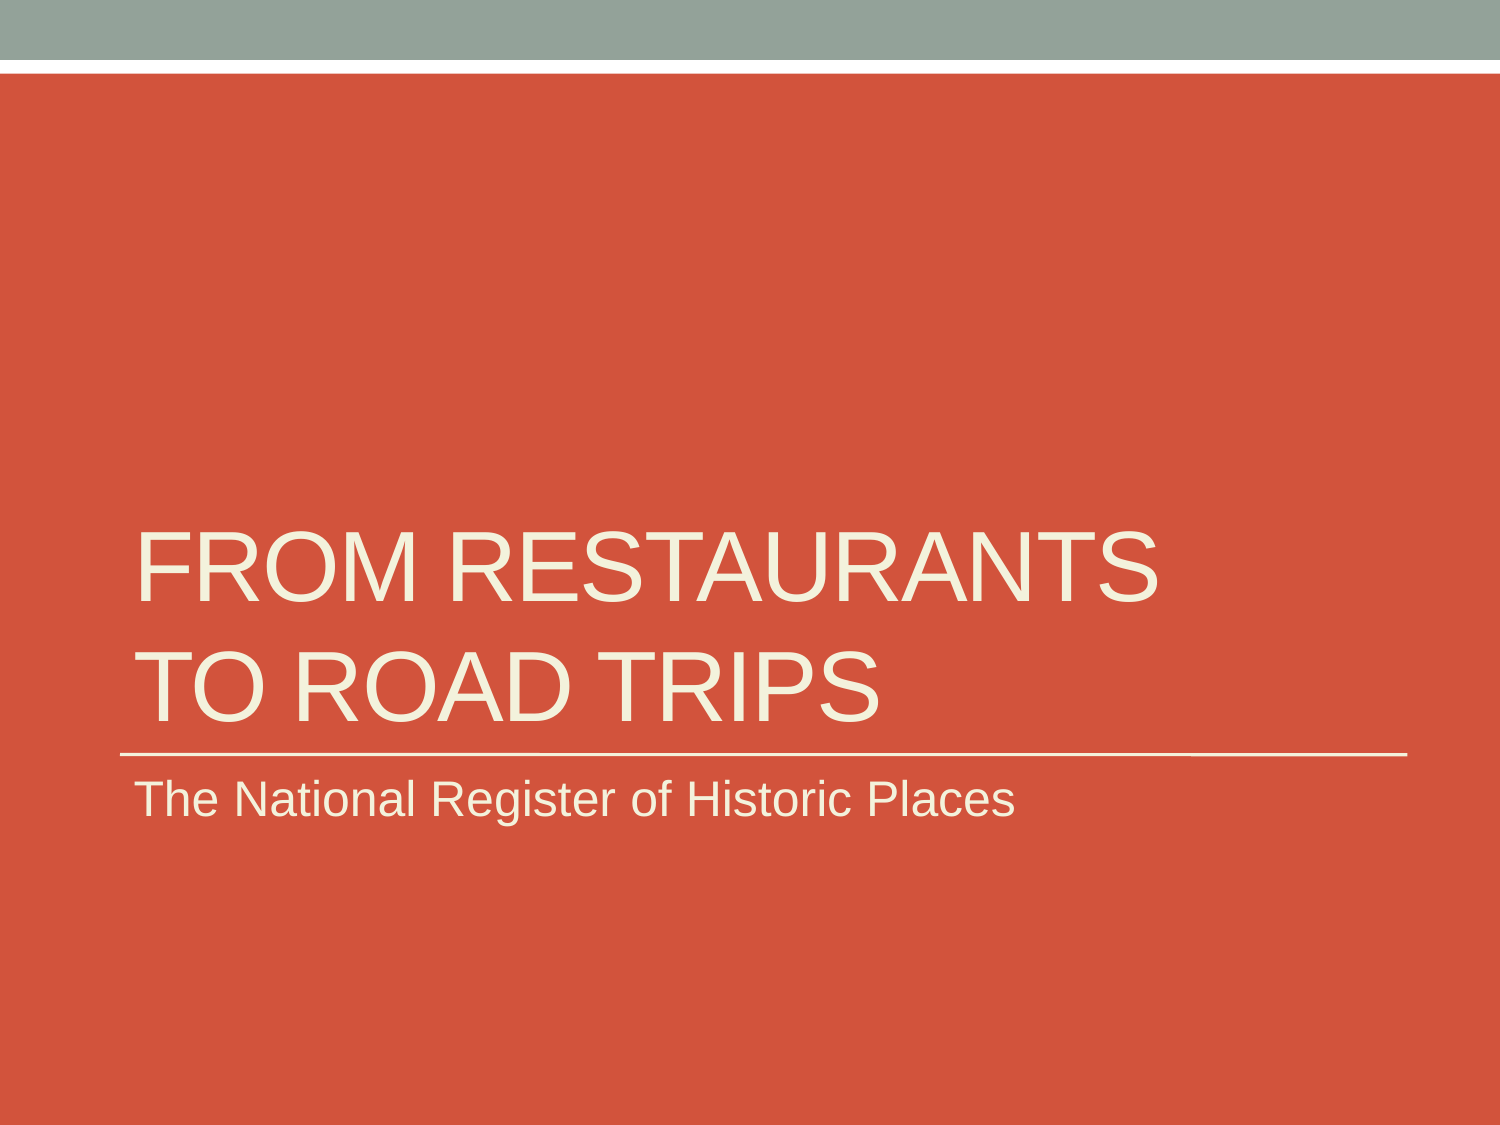

# From Restaurants to Road TRips
The National Register of Historic Places